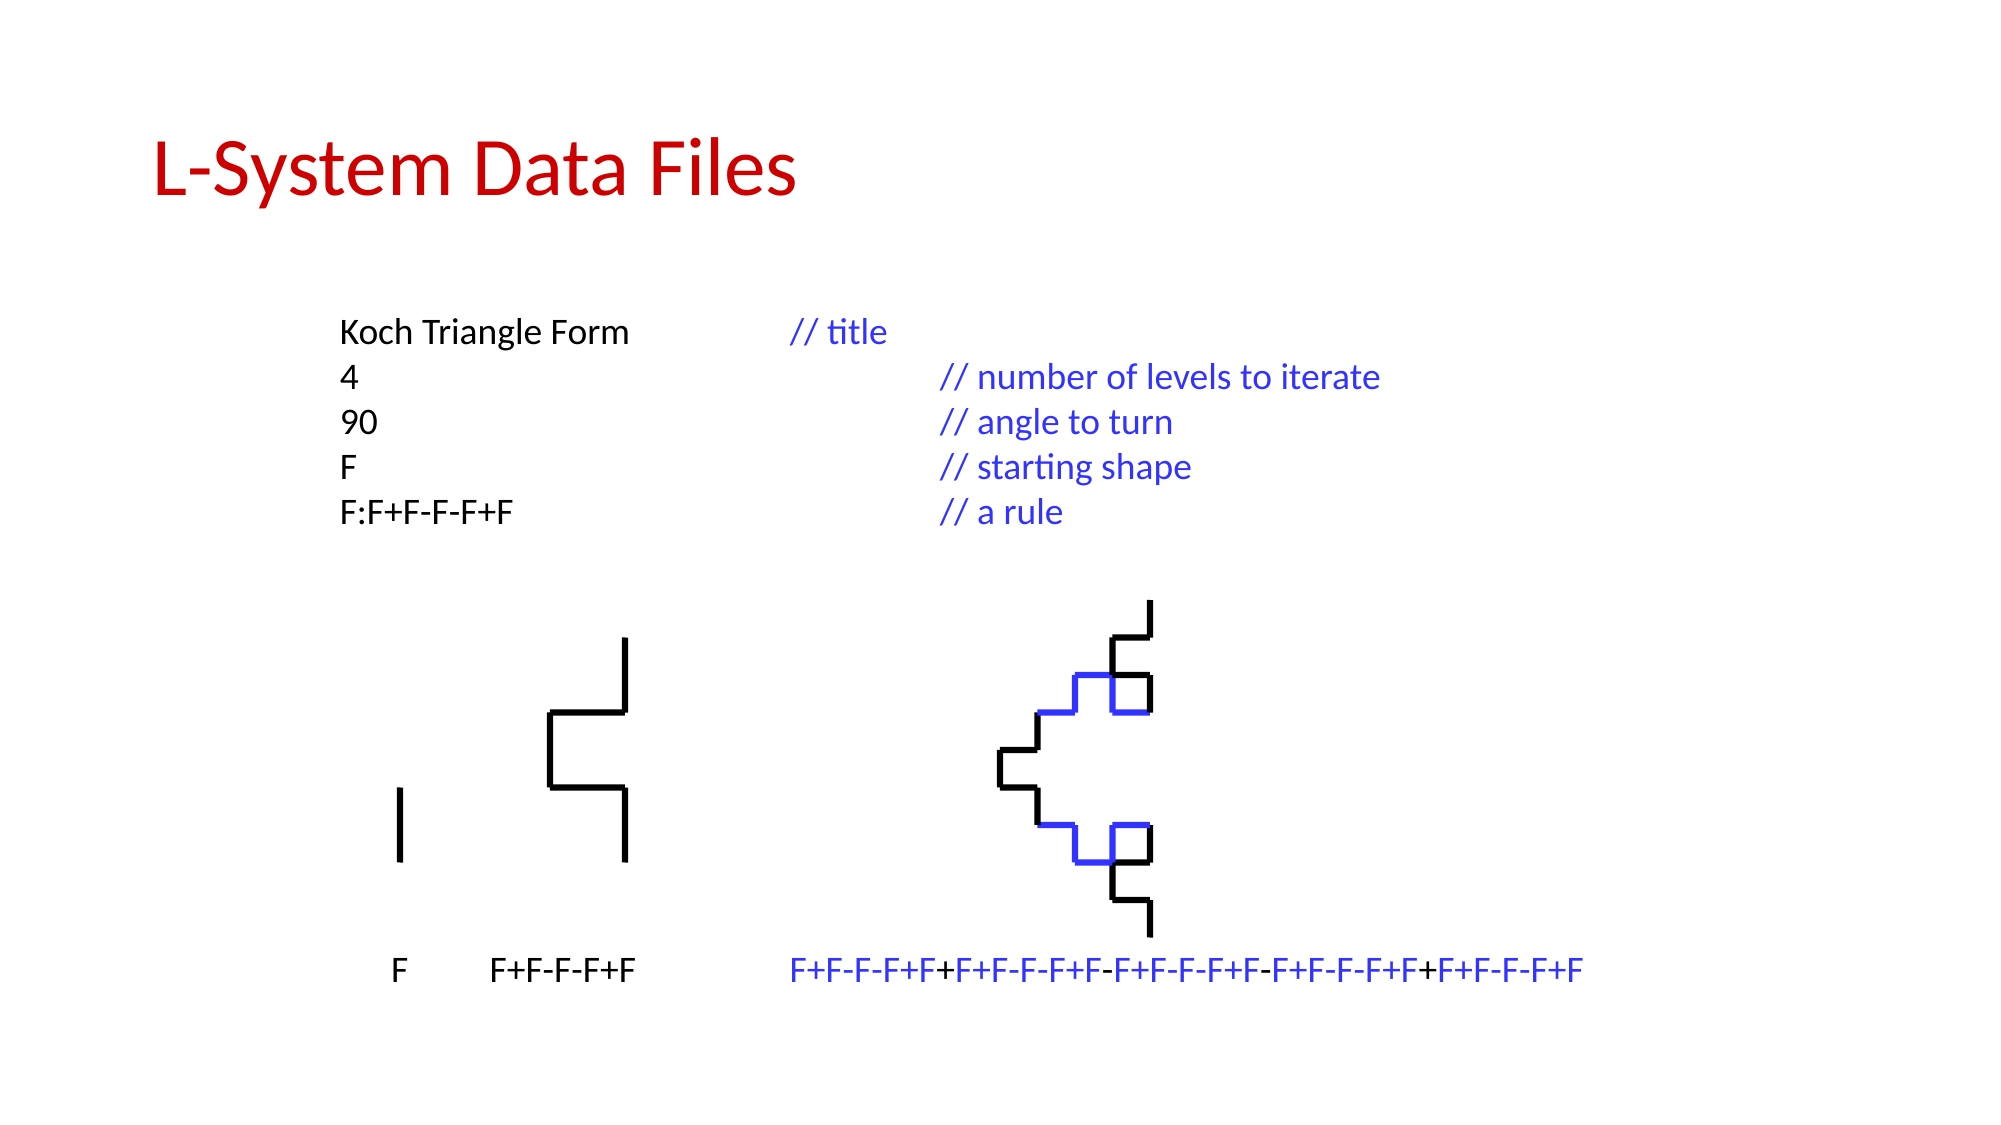

# L-System Data Files
Koch Triangle Form		// title
4				// number of levels to iterate
90				// angle to turn
F				// starting shape
F:F+F-F-F+F			// a rule

F+F-F-F+F

F

F+F-F-F+F+F+F-F-F+F-F+F-F-F+F-F+F-F-F+F+F+F-F-F+F